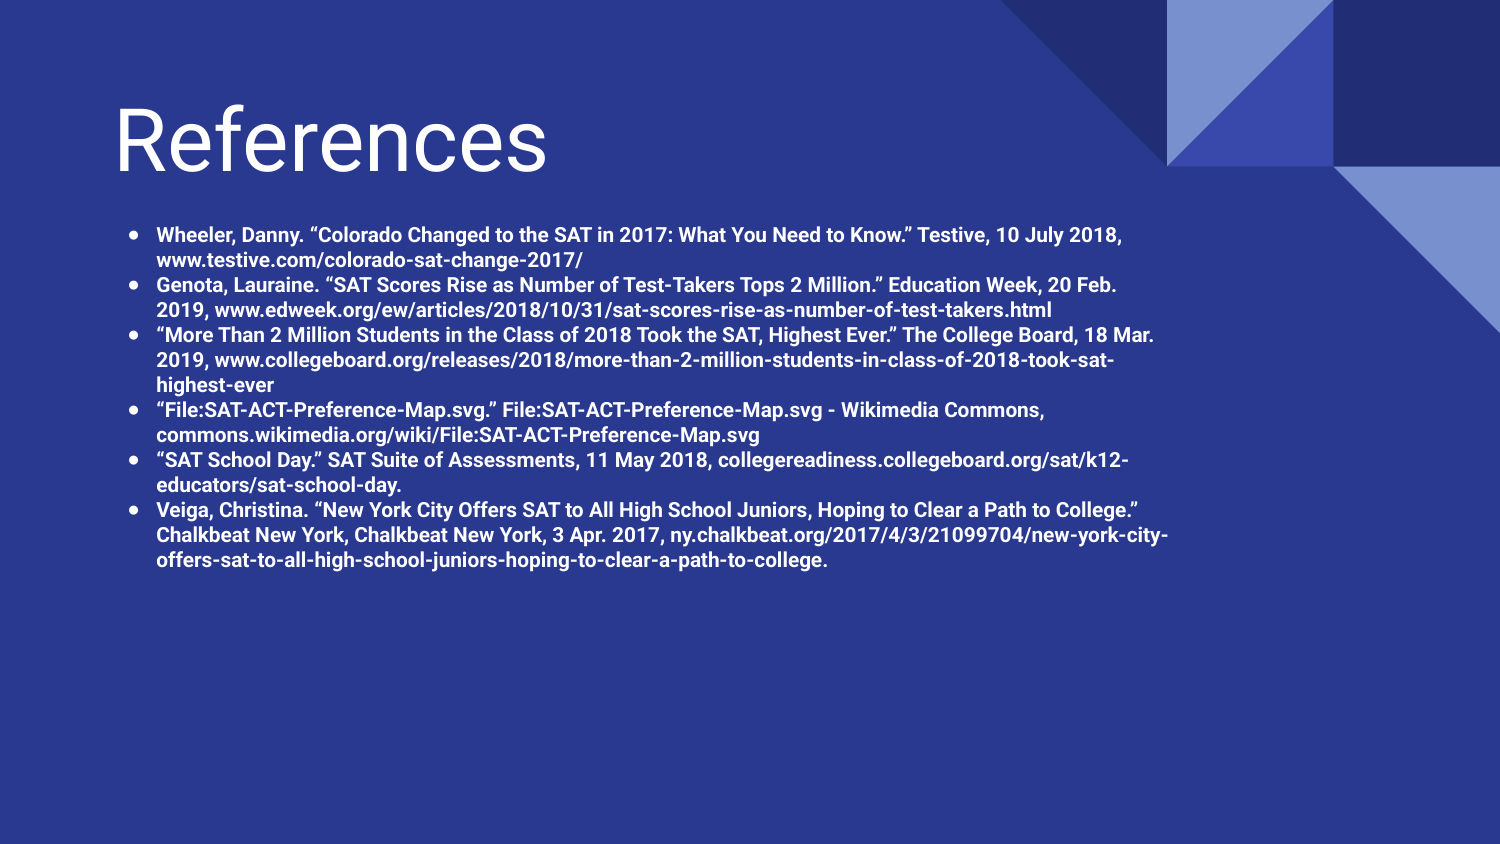

# References
Wheeler, Danny. “Colorado Changed to the SAT in 2017: What You Need to Know.” Testive, 10 July 2018, www.testive.com/colorado-sat-change-2017/
Genota, Lauraine. “SAT Scores Rise as Number of Test-Takers Tops 2 Million.” Education Week, 20 Feb. 2019, www.edweek.org/ew/articles/2018/10/31/sat-scores-rise-as-number-of-test-takers.html
“More Than 2 Million Students in the Class of 2018 Took the SAT, Highest Ever.” The College Board, 18 Mar. 2019, www.collegeboard.org/releases/2018/more-than-2-million-students-in-class-of-2018-took-sat-highest-ever
“File:SAT-ACT-Preference-Map.svg.” File:SAT-ACT-Preference-Map.svg - Wikimedia Commons, commons.wikimedia.org/wiki/File:SAT-ACT-Preference-Map.svg
“SAT School Day.” SAT Suite of Assessments, 11 May 2018, collegereadiness.collegeboard.org/sat/k12-educators/sat-school-day.
Veiga, Christina. “New York City Offers SAT to All High School Juniors, Hoping to Clear a Path to College.” Chalkbeat New York, Chalkbeat New York, 3 Apr. 2017, ny.chalkbeat.org/2017/4/3/21099704/new-york-city-offers-sat-to-all-high-school-juniors-hoping-to-clear-a-path-to-college.